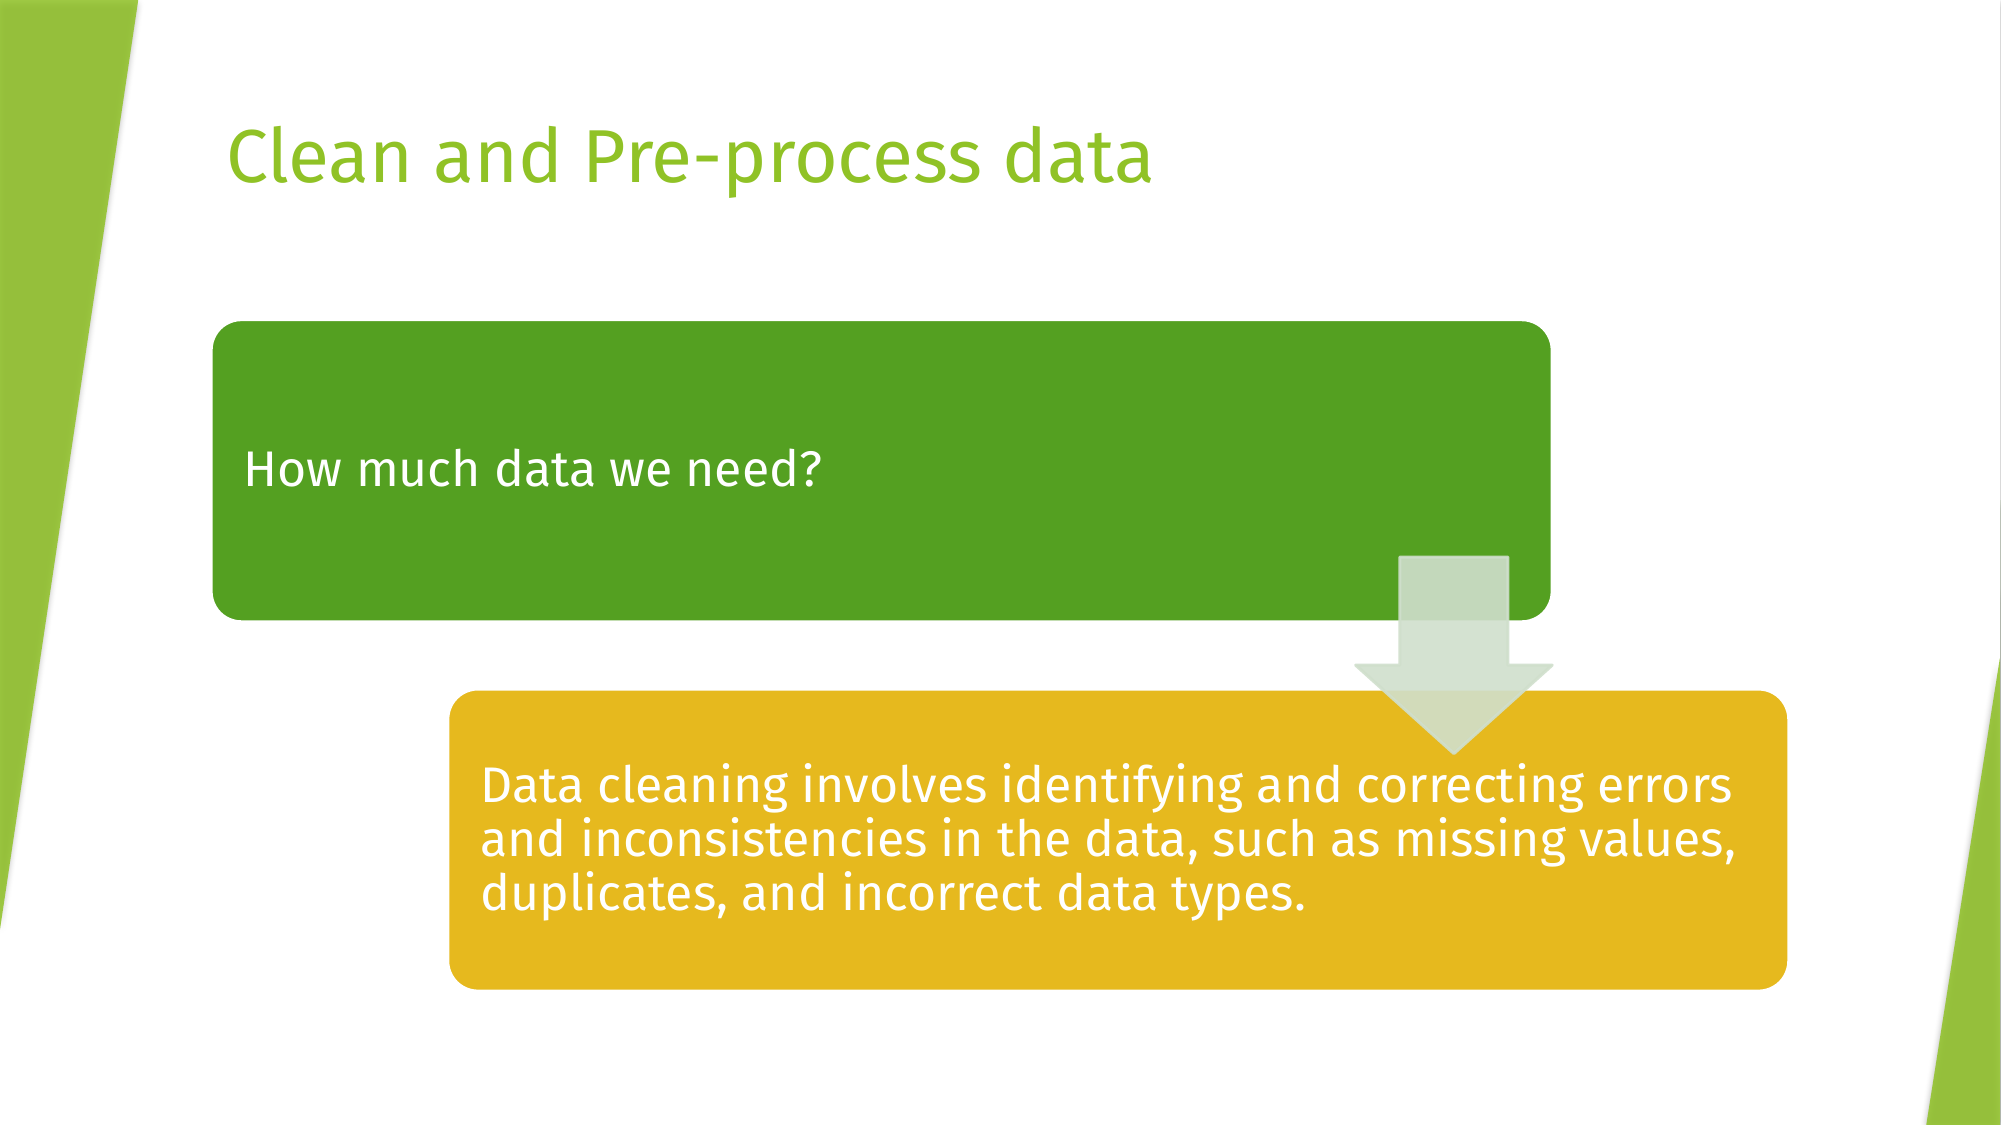

# Clean and Pre-process data
How much data we need?
Data cleaning involves identifying and correcting errors and inconsistencies in the data, such as missing values, duplicates, and incorrect data types.